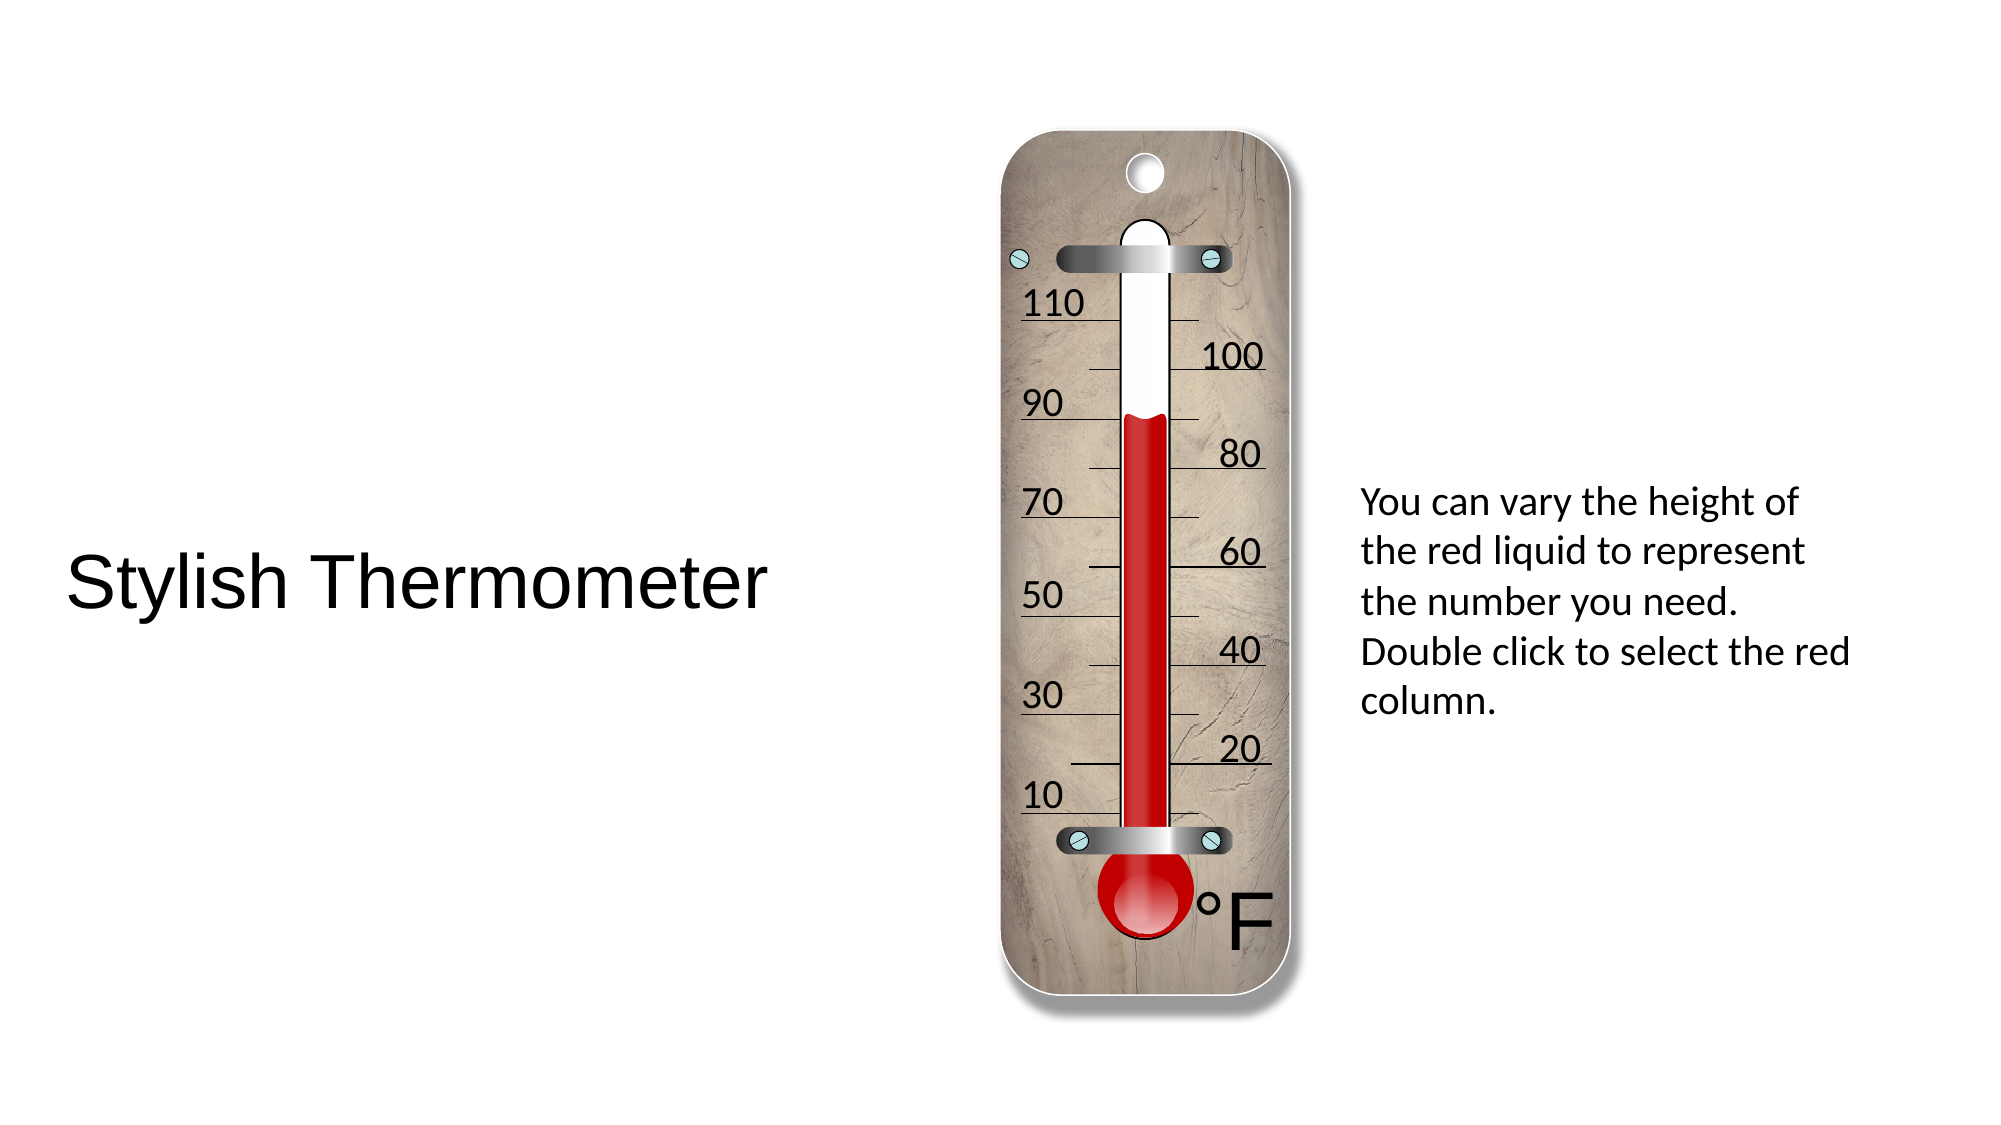

110
100

90

80

70

60

50

40

30

20

10

°F

You can vary the height of the red liquid to represent the number you need. Double click to select the red column.
# Stylish Thermometer